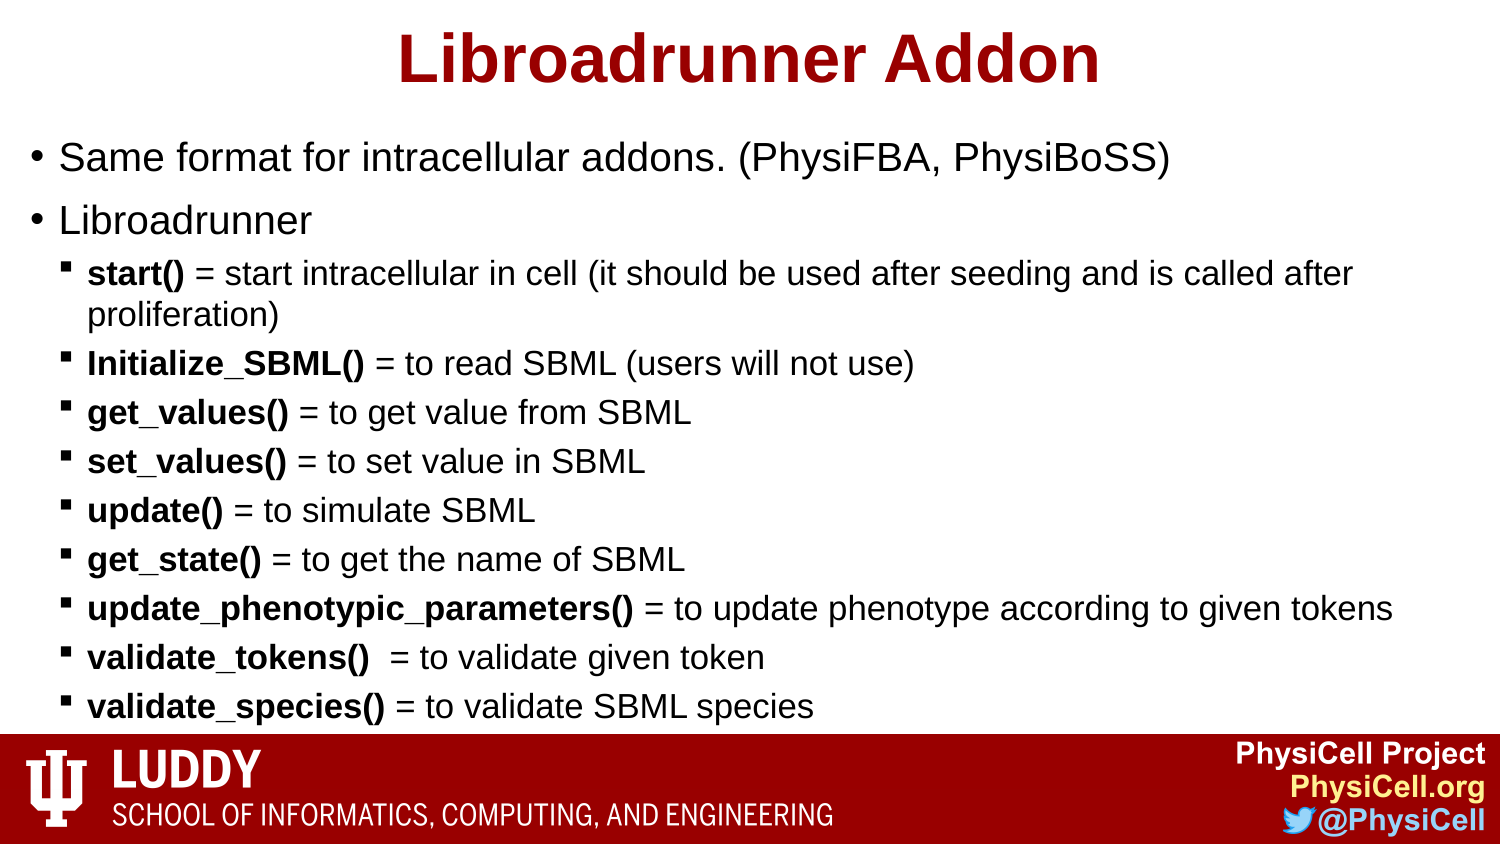

# Libroadrunner Addon
Same format for intracellular addons. (PhysiFBA, PhysiBoSS)
Libroadrunner
start() = start intracellular in cell (it should be used after seeding and is called after proliferation)
Initialize_SBML() = to read SBML (users will not use)
get_values() = to get value from SBML
set_values() = to set value in SBML
update() = to simulate SBML
get_state() = to get the name of SBML
update_phenotypic_parameters() = to update phenotype according to given tokens
validate_tokens()  = to validate given token
validate_species() = to validate SBML species